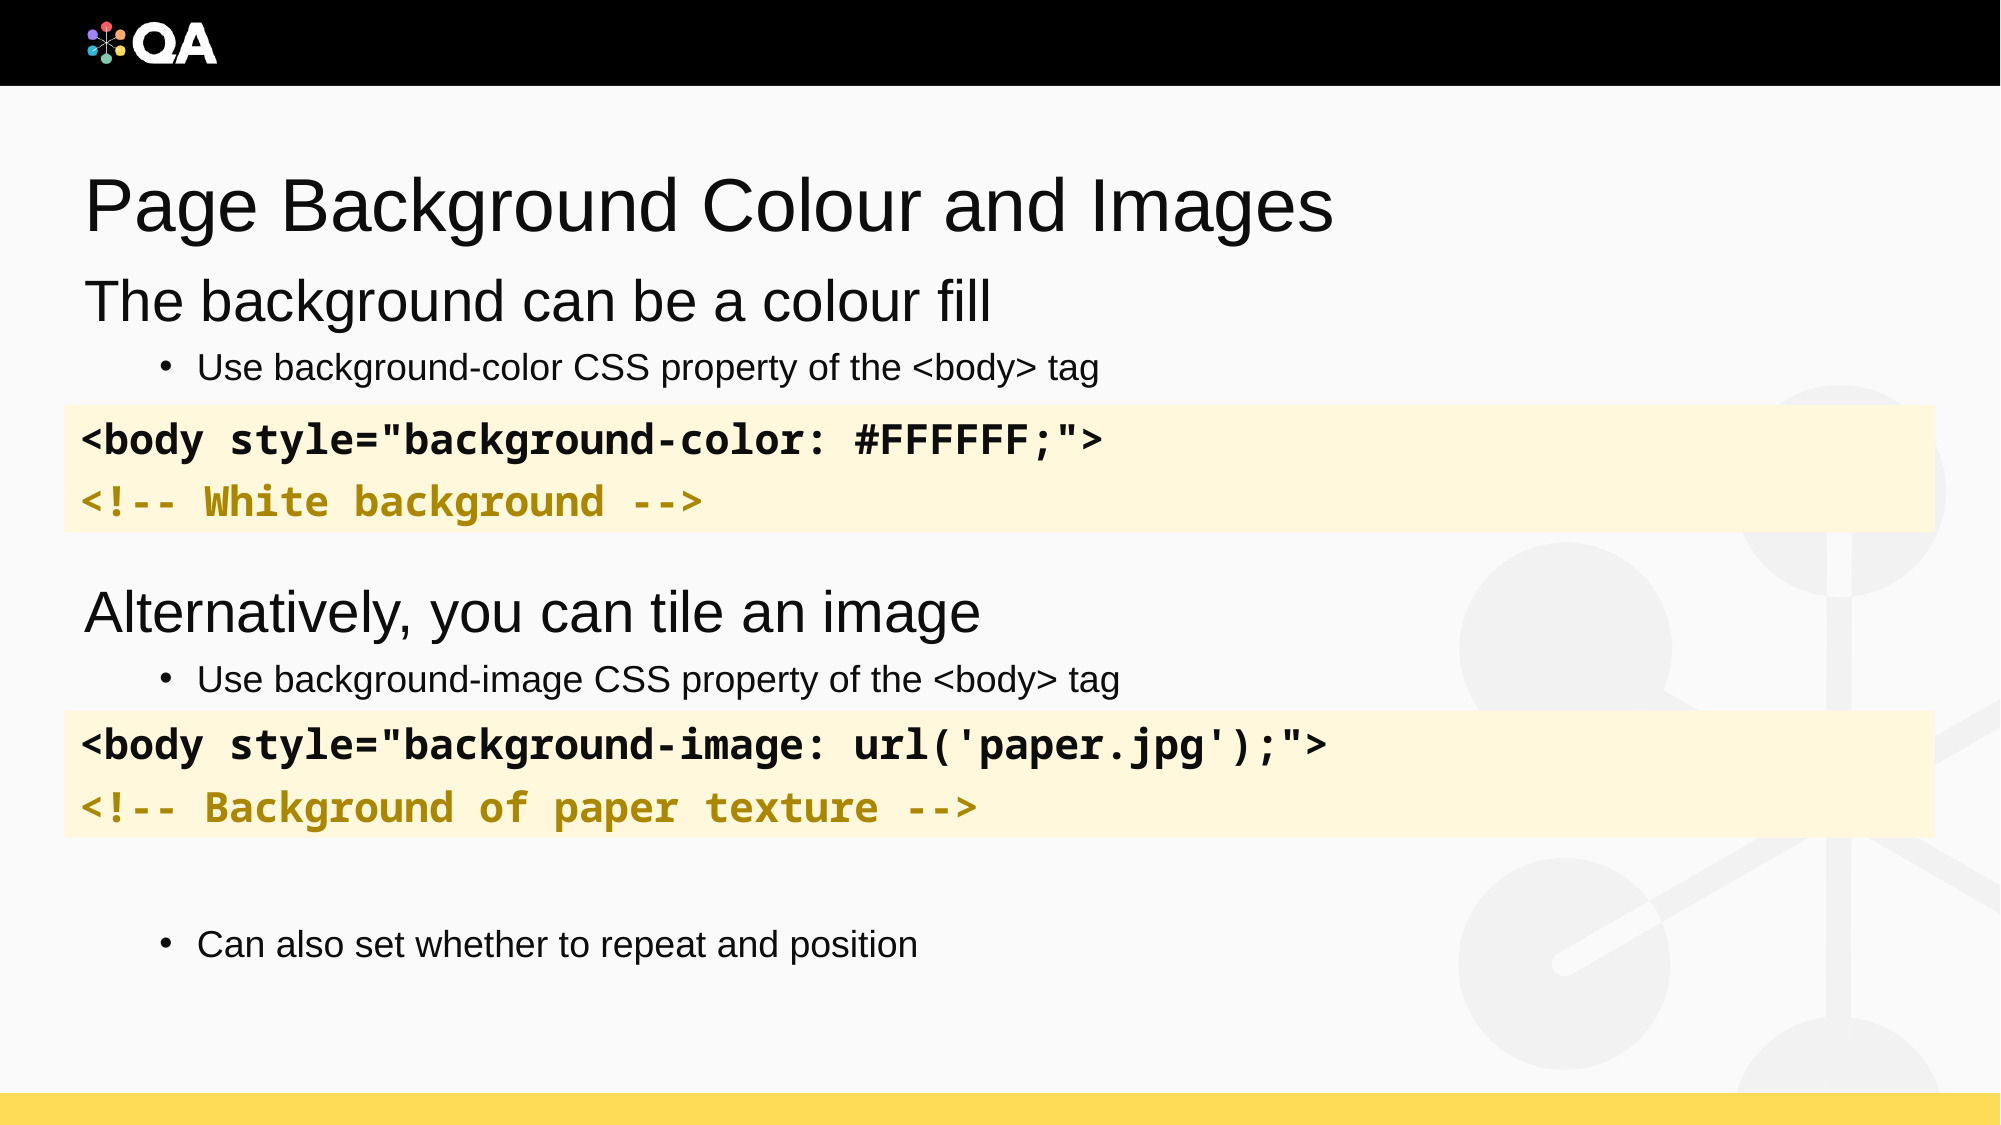

# Page Background Colour and Images
The background can be a colour fill
Use background-color CSS property of the <body> tag

Alternatively, you can tile an image
Use background-image CSS property of the <body> tag

Can also set whether to repeat and position
<body style="background-color: #FFFFFF;">
<!-- White background -->
<body style="background-image: url('paper.jpg');">
<!-- Background of paper texture -->